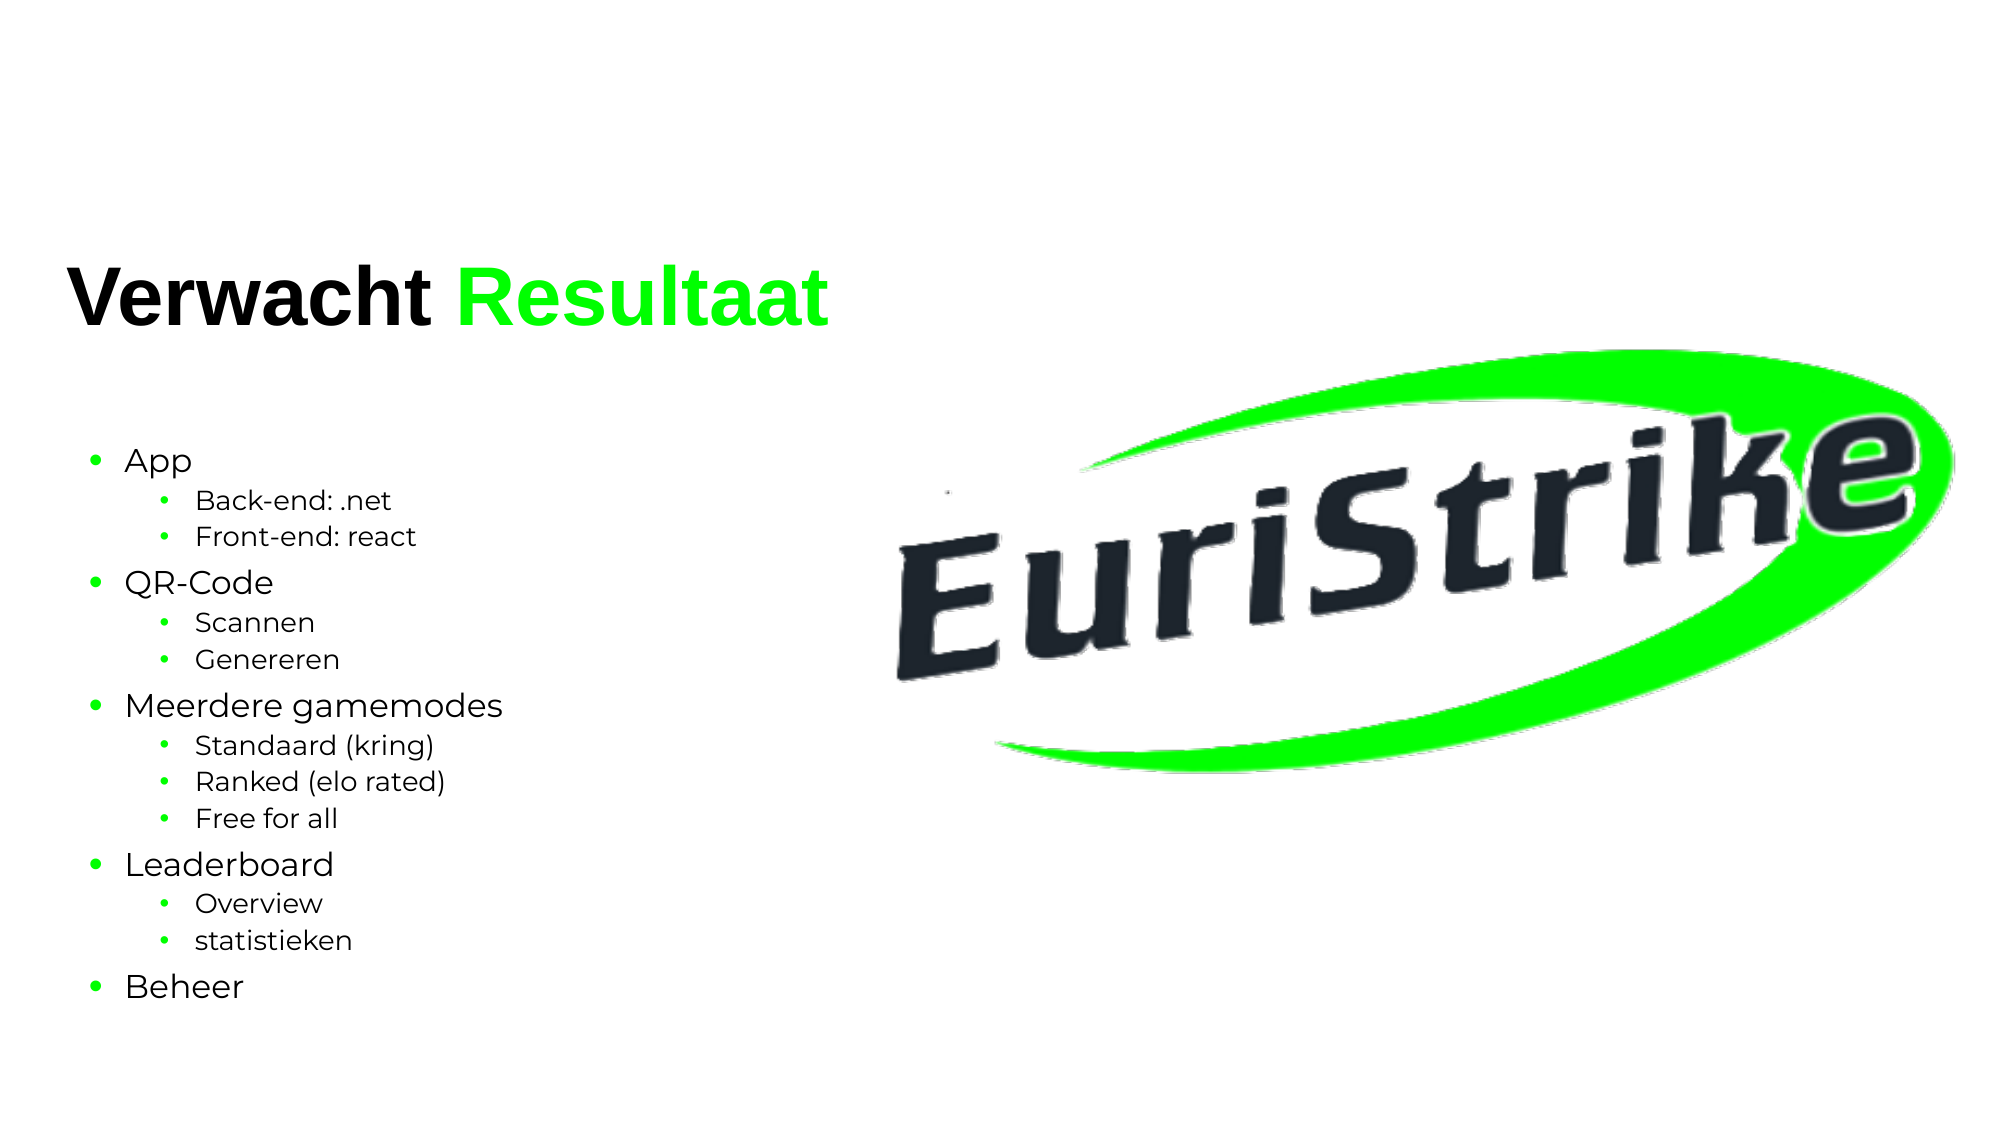

# Verwacht Resultaat
App
Back-end: .net
Front-end: react
QR-Code
Scannen
Genereren
Meerdere gamemodes
Standaard (kring)
Ranked (elo rated)
Free for all
Leaderboard
Overview
statistieken
Beheer